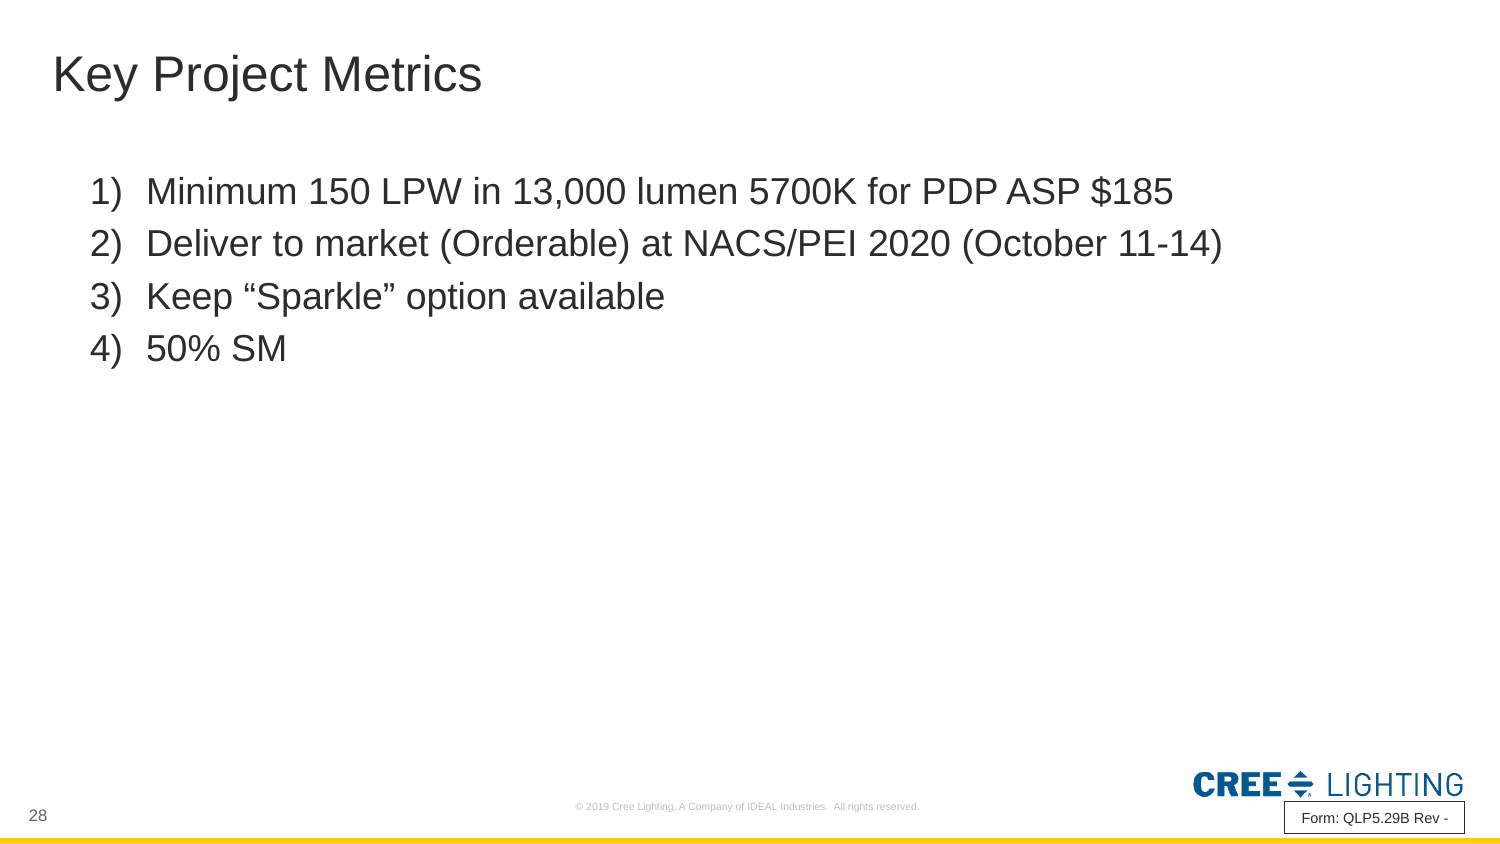

# Key Project Metrics
Minimum 150 LPW in 13,000 lumen 5700K for PDP ASP $185
Deliver to market (Orderable) at NACS/PEI 2020 (October 11-14)
Keep “Sparkle” option available
50% SM

Form: QLP5.29B Rev -